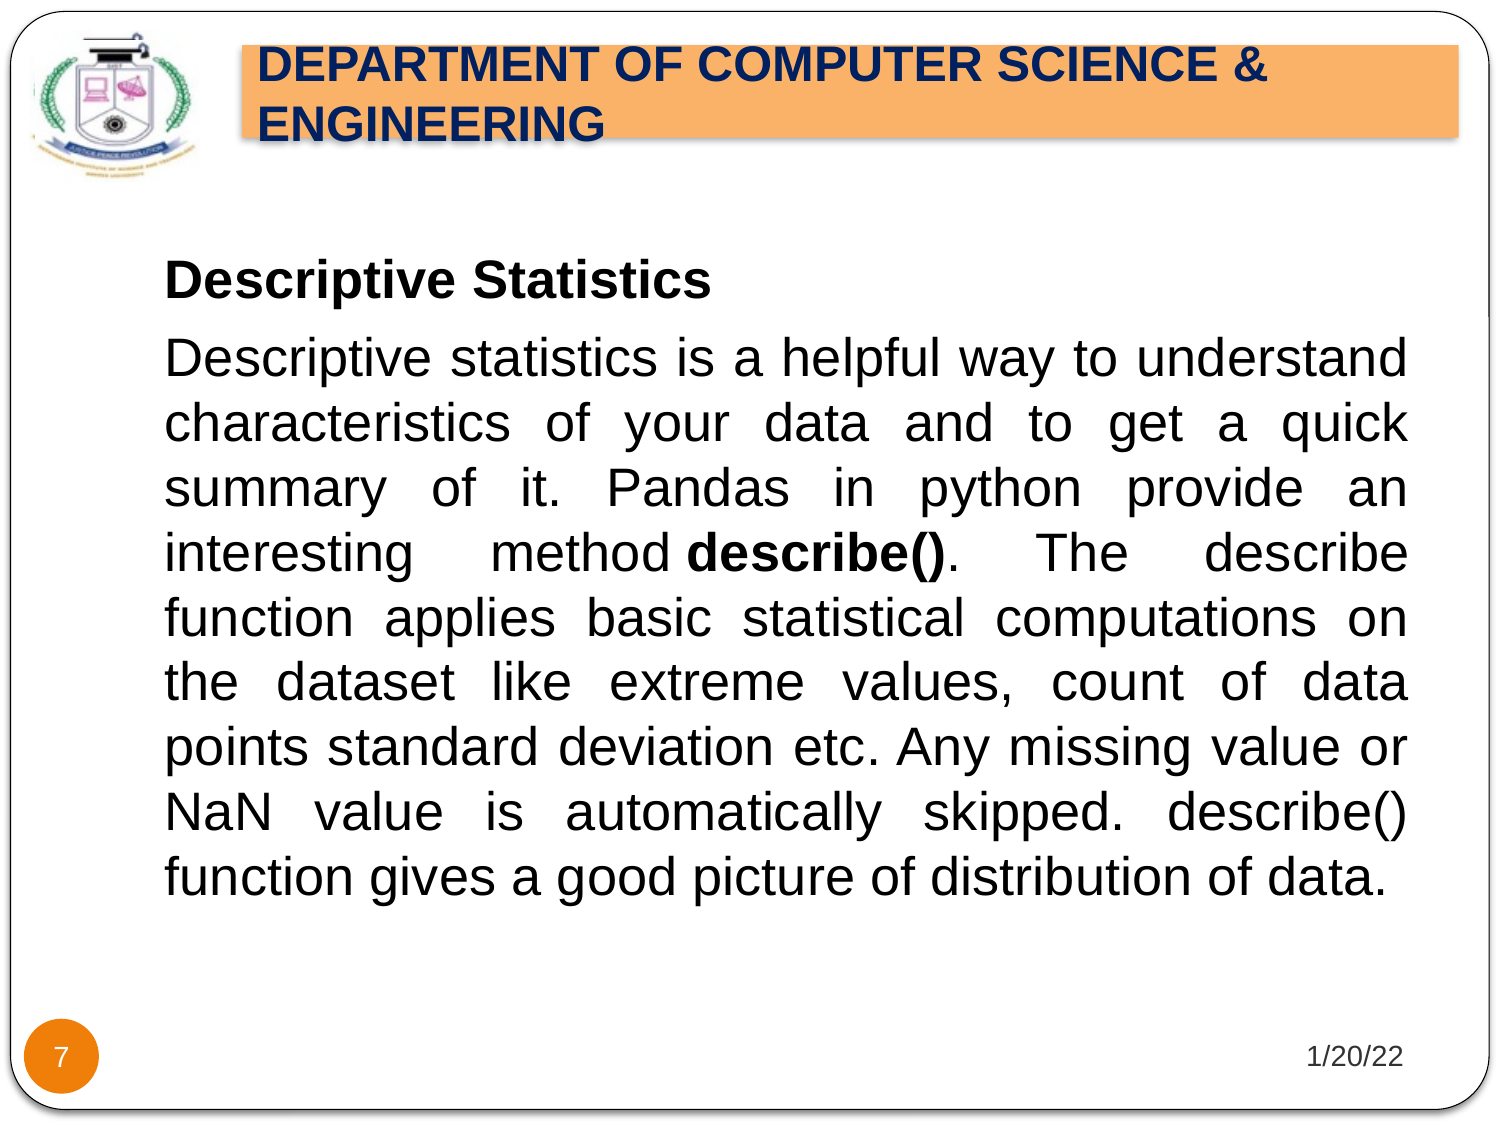

#
Descriptive Statistics
Descriptive statistics is a helpful way to understand characteristics of your data and to get a quick summary of it. Pandas in python provide an interesting method describe(). The describe function applies basic statistical computations on the dataset like extreme values, count of data points standard deviation etc. Any missing value or NaN value is automatically skipped. describe() function gives a good picture of distribution of data.

1/20/22
7